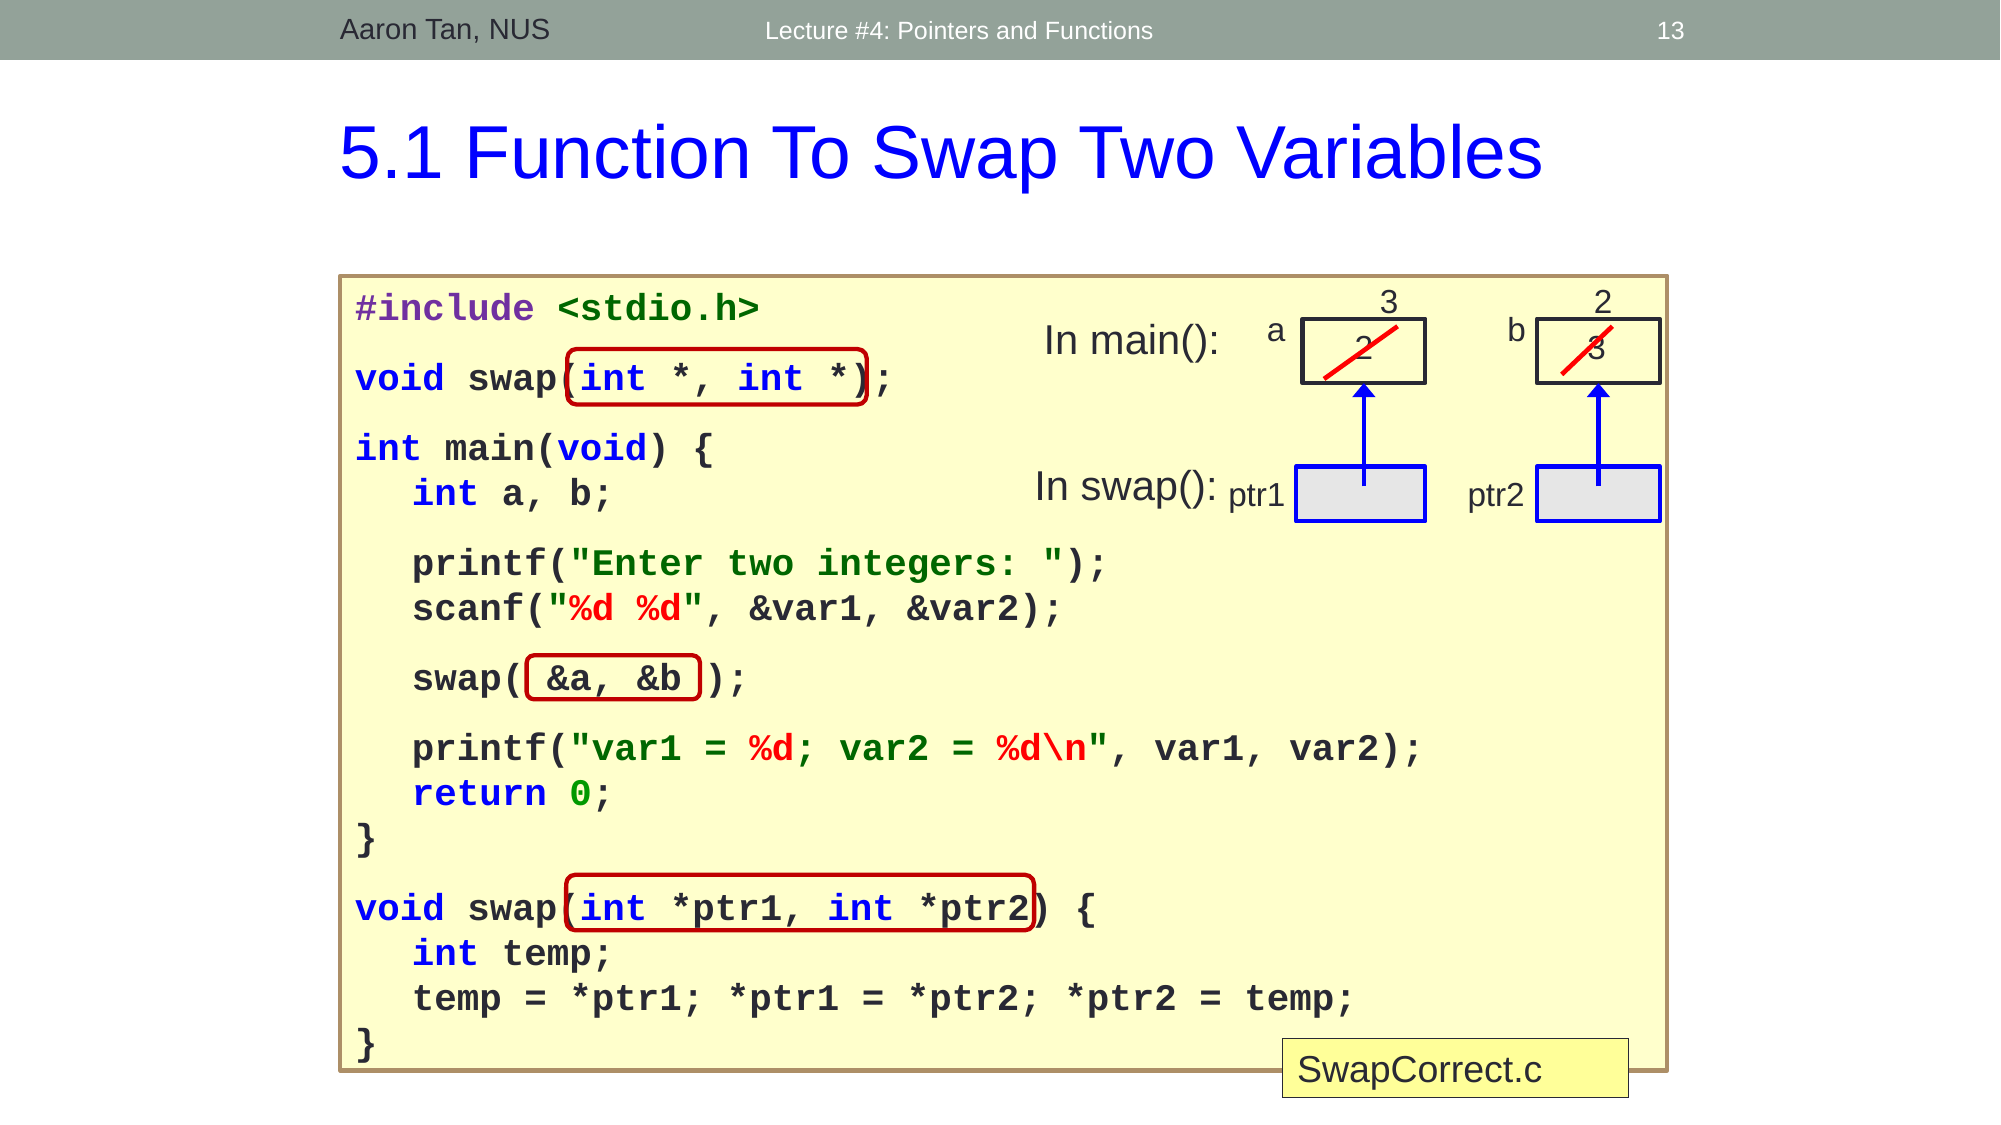

Aaron Tan, NUS
Lecture #4: Pointers and Functions
13
5.1 Function To Swap Two Variables
3
2
#include <stdio.h>

void swap(int *, int *);

int main(void) {
	int a, b;

	printf("Enter two integers: ");
	scanf("%d %d", &var1, &var2);

	swap( &a, &b );

	printf("var1 = %d; var2 = %d\n", var1, var2);
	return 0;
}

void swap(int *ptr1, int *ptr2) {
	int temp;
	temp = *ptr1; *ptr1 = *ptr2; *ptr2 = temp;
}
SwapCorrect.c
a

2
b

3
In main():

In swap():
ptr1

ptr2